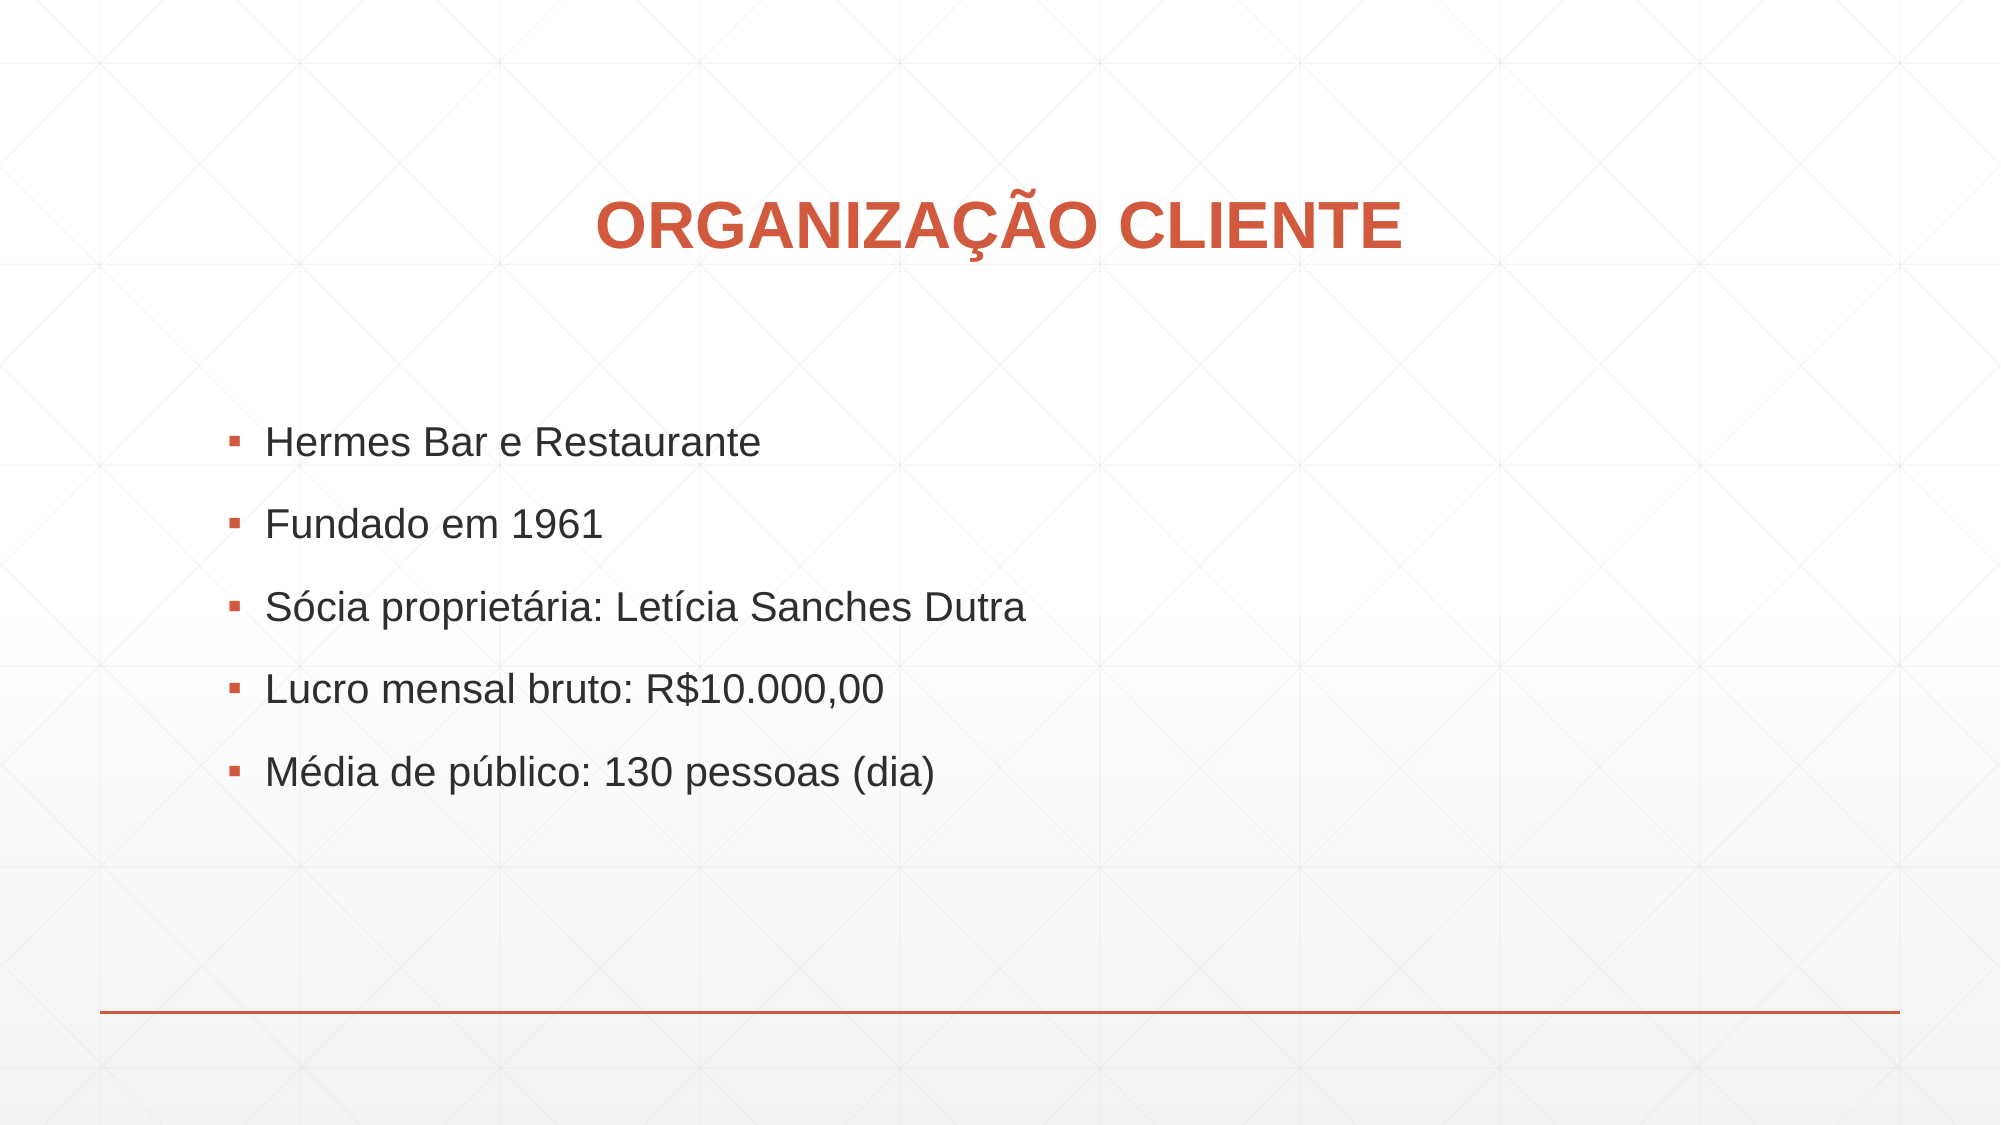

# ORGANIZAÇÃO CLIENTE

Hermes Bar e Restaurante
Fundado em 1961
Sócia proprietária: Letícia Sanches Dutra
Lucro mensal bruto: R$10.000,00
Média de público: 130 pessoas (dia)